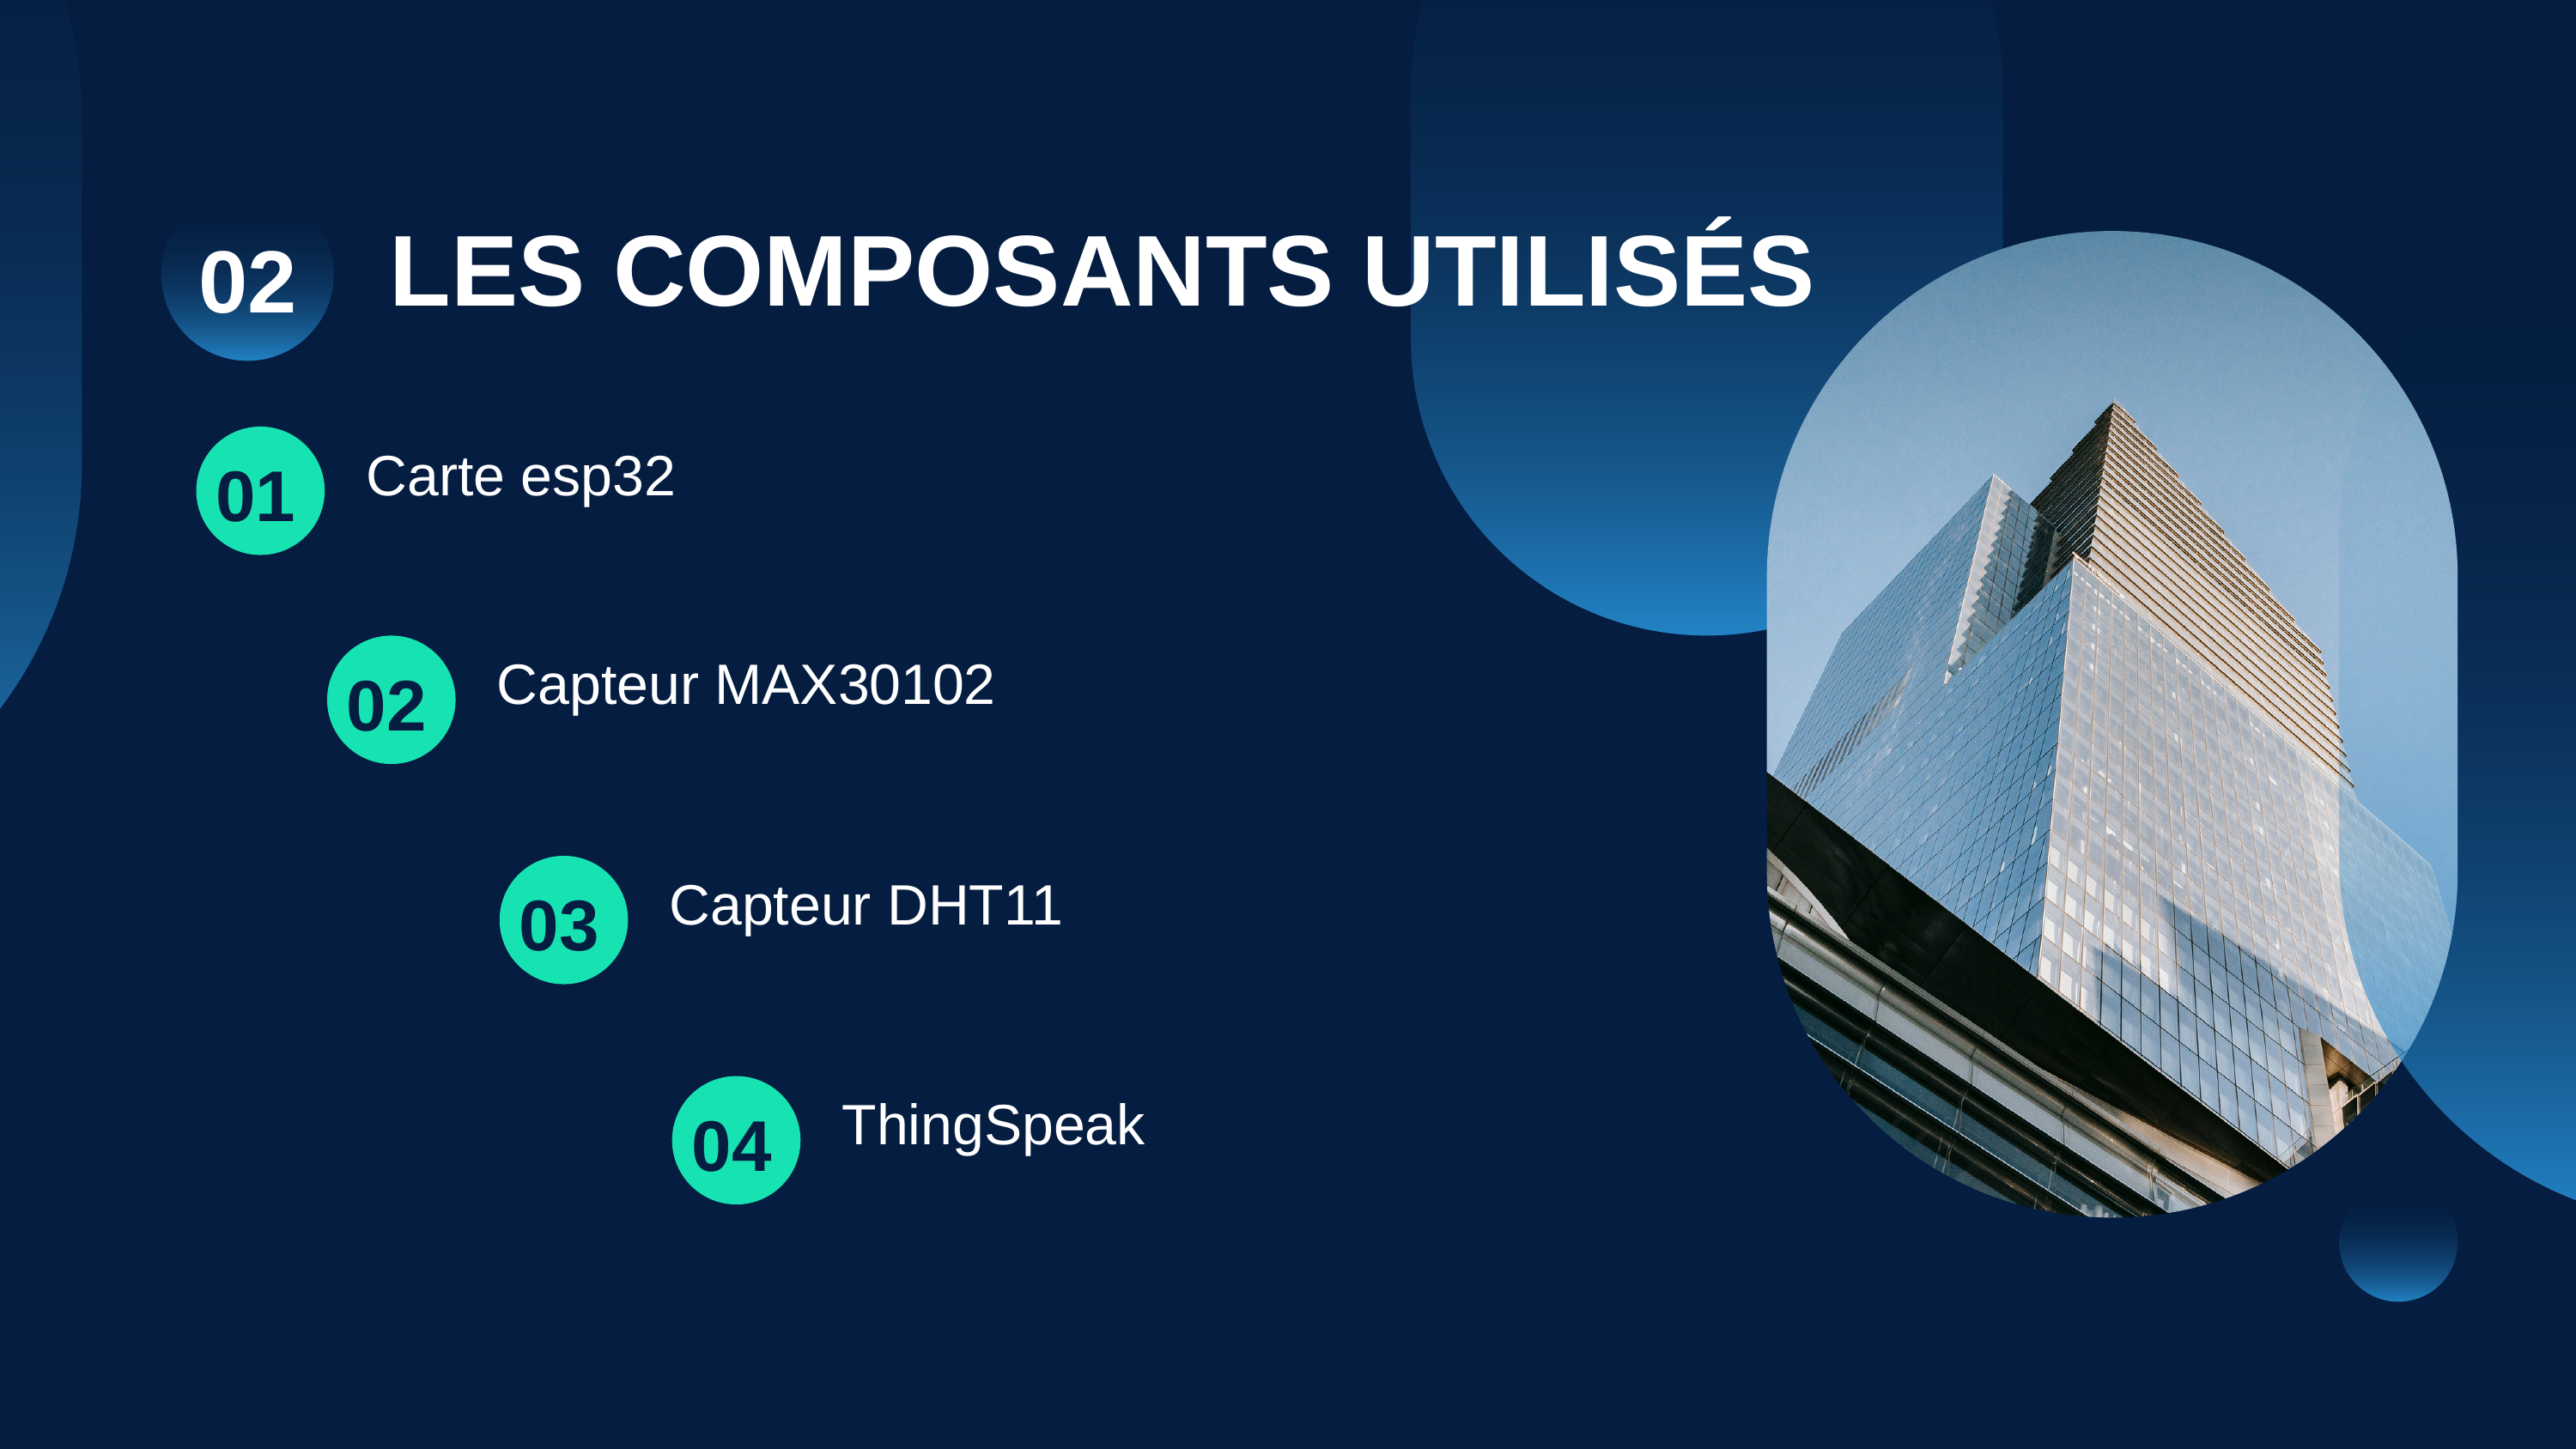

LES COMPOSANTS UTILISÉS
02

Carte esp32
01

Capteur MAX30102
02

Capteur DHT11
03

ThingSpeak
04